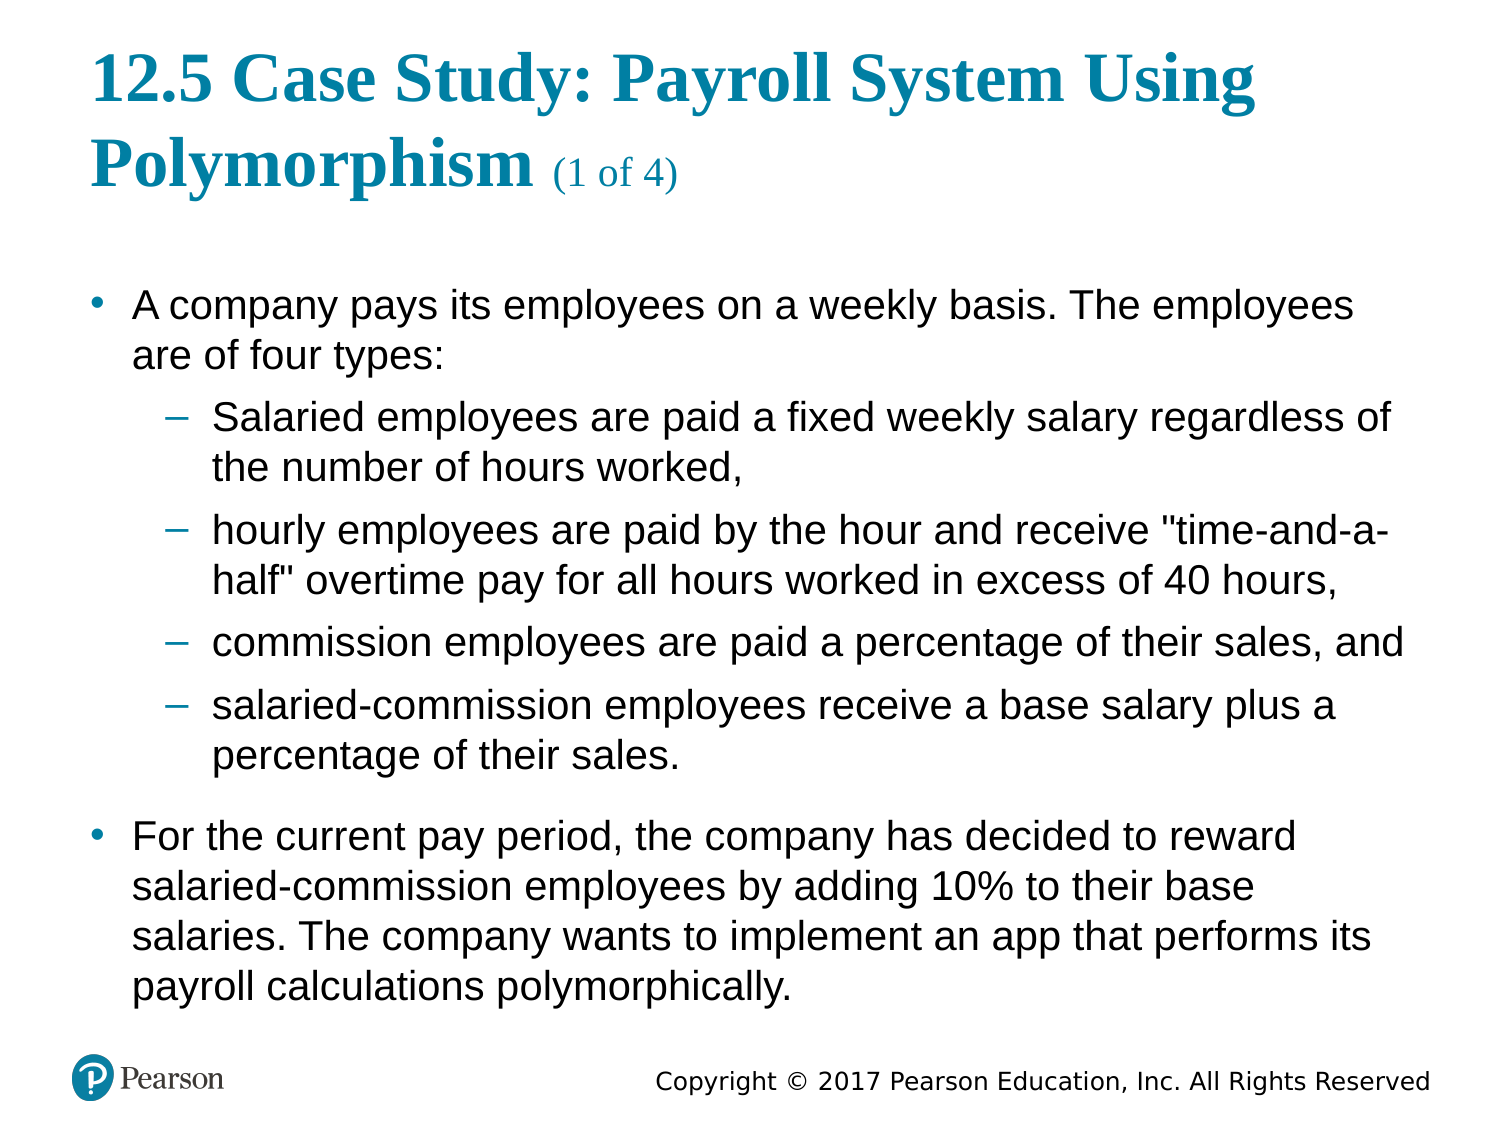

# 12.5 Case Study: Payroll System Using Polymorphism (1 of 4)
A company pays its employees on a weekly basis. The employees are of four types:
Salaried employees are paid a fixed weekly salary regardless of the number of hours worked,
hourly employees are paid by the hour and receive "time-and-a-half" overtime pay for all hours worked in excess of 40 hours,
commission employees are paid a percentage of their sales, and
salaried-commission employees receive a base salary plus a percentage of their sales.
For the current pay period, the company has decided to reward salaried-commission employees by adding 10% to their base salaries. The company wants to implement an app that performs its payroll calculations polymorphically.